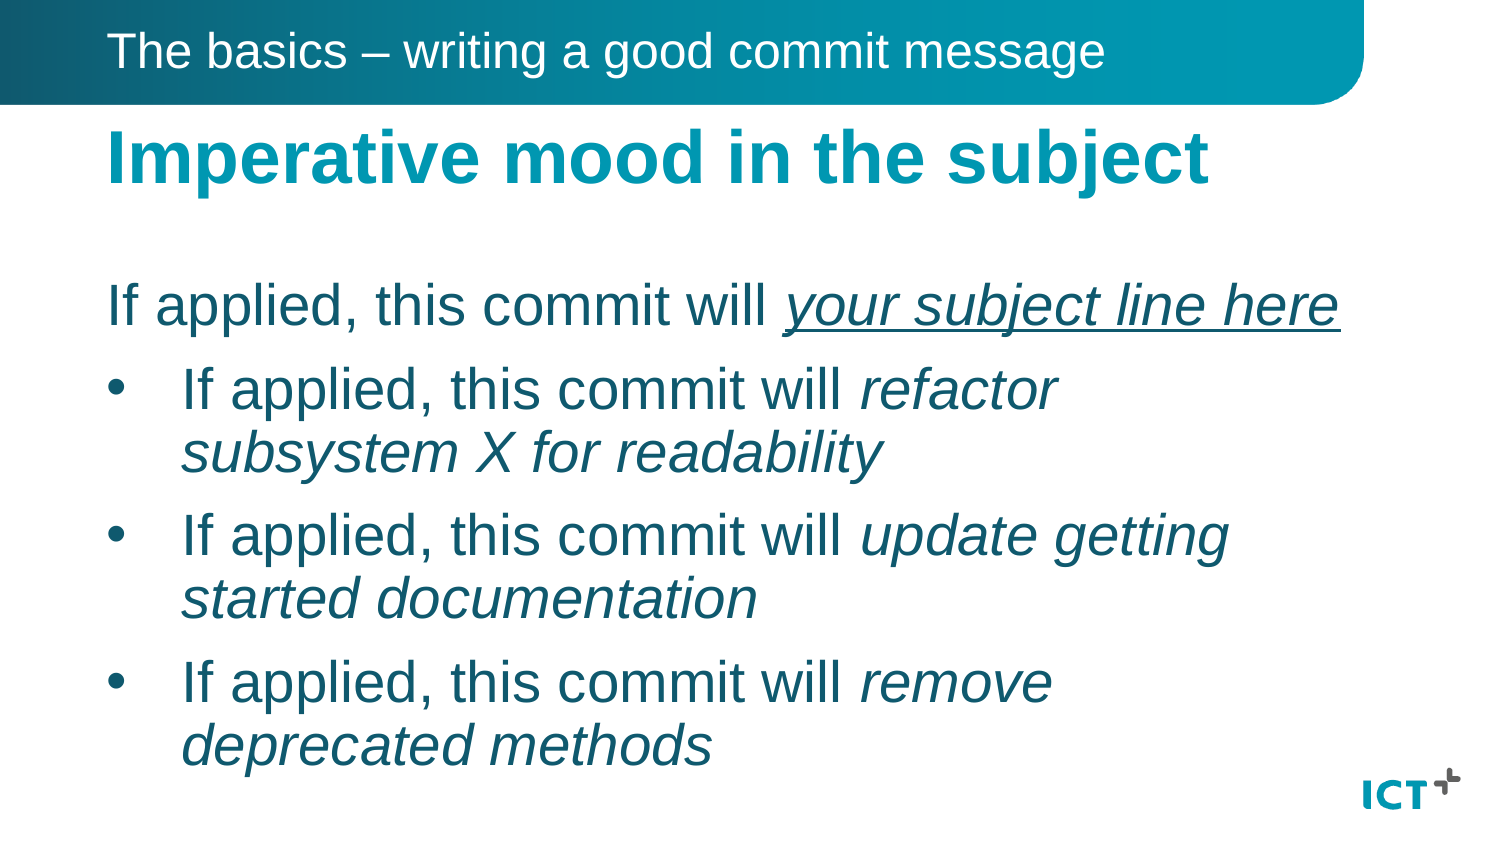

The basics – writing a good commit message

# Imperative mood in the subject
If applied, this commit will your subject line here
If applied, this commit will refactor subsystem X for readability
If applied, this commit will update getting started documentation
If applied, this commit will remove deprecated methods